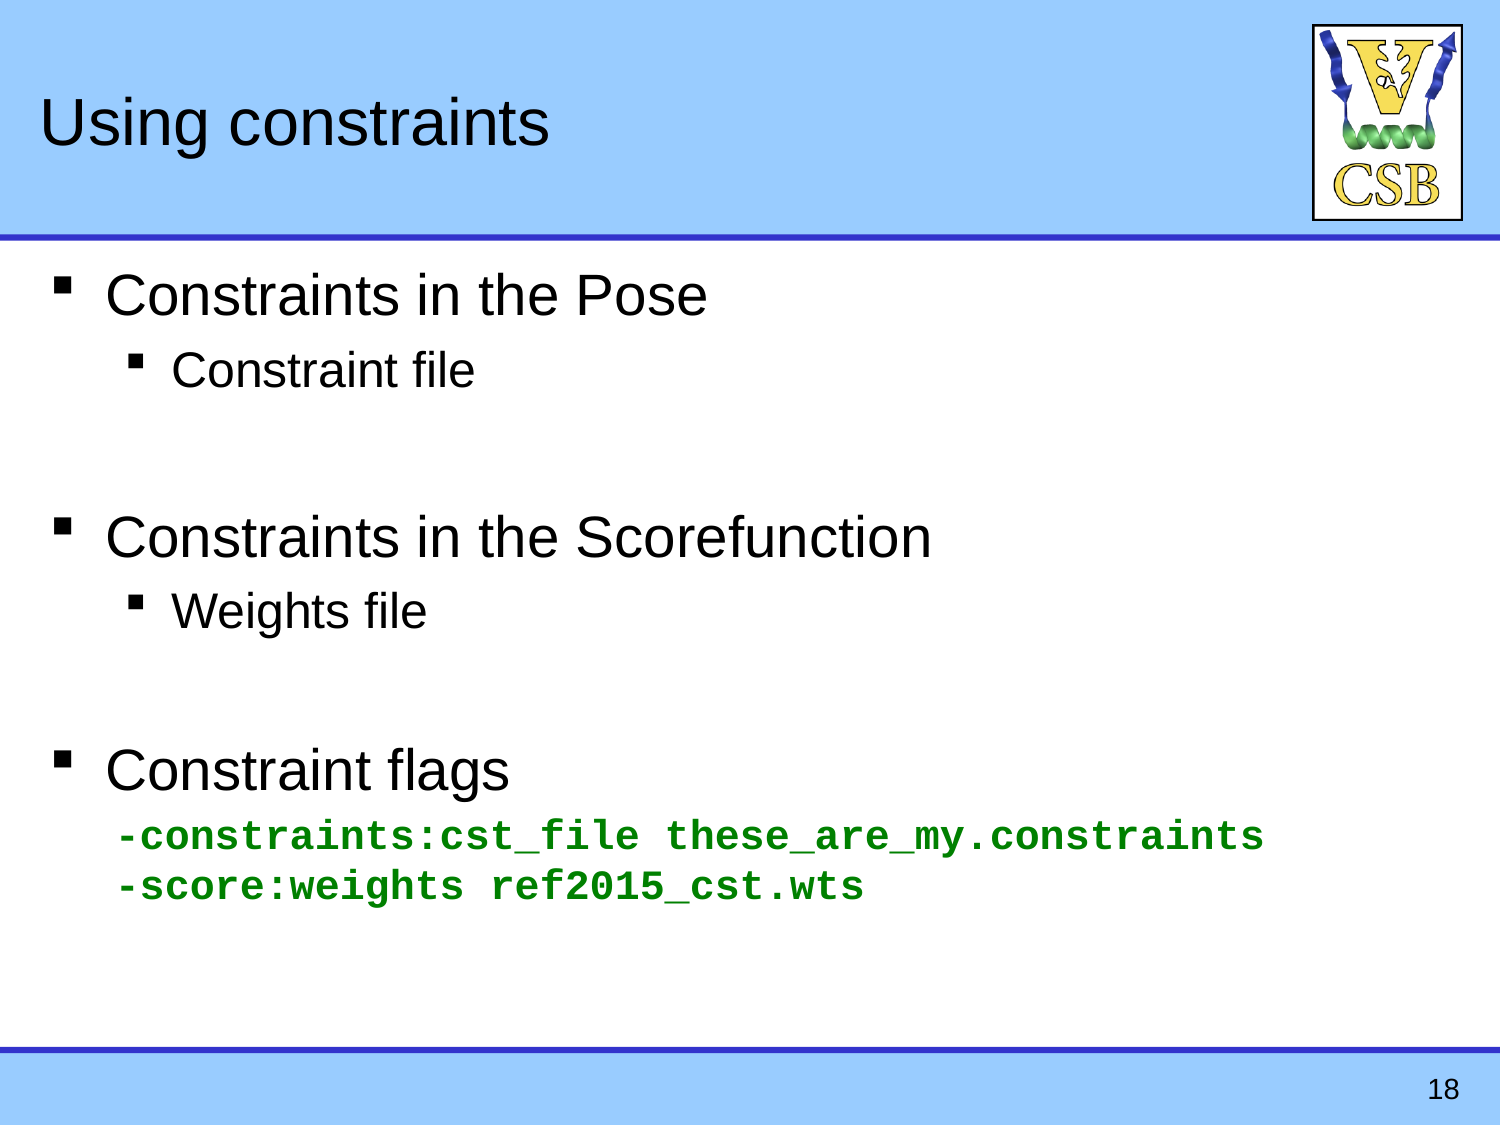

# Using constraints
Constraints in the Pose
Constraint file

Constraints in the Scorefunction
Weights file

Constraint flags
-constraints:cst_file these_are_my.constraints
-score:weights ref2015_cst.wts

18